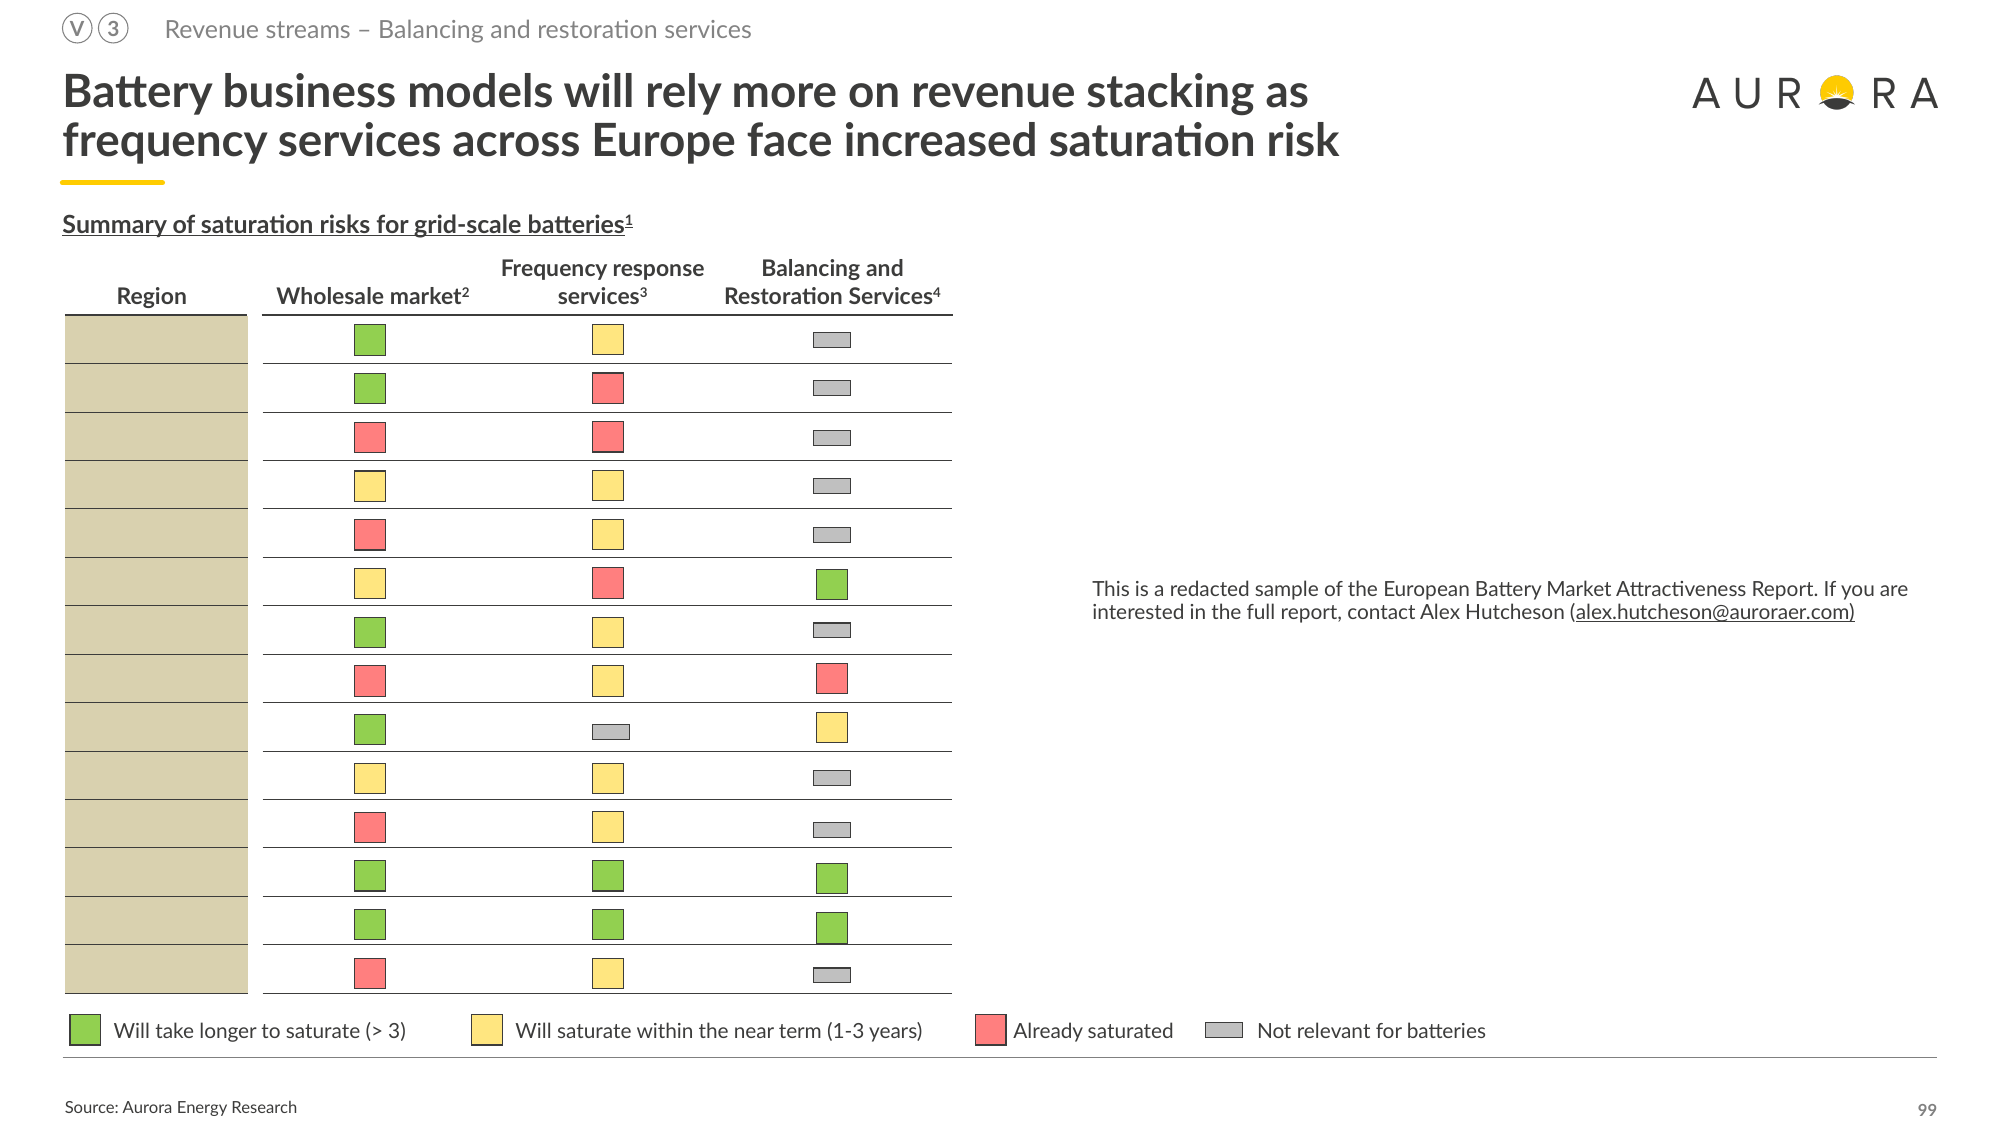

Revenue streams – Balancing and restoration services
V
3
# Battery business models will rely more on revenue stacking as frequency services across Europe face increased saturation risk

Summary of saturation risks for grid-scale batteries1
| Region |  | Wholesale market2 | Frequency response services3 | Balancing and Restoration Services4 |
| --- | --- | --- | --- | --- |
|  |  |  |  |  |
|  |  |  |  |  |
|  |  |  |  |  |
|  |  |  |  |  |
|  |  |  |  |  |
|  |  |  |  |  |
|  |  |  |  |  |
|  |  |  |  |  |
|  |  |  |  |  |
|  |  |  |  |  |
|  |  |  |  |  |
|  |  |  |  |  |
|  |  |  |  |  |
|  |  |  |  |  |

This is a redacted sample of the European Battery Market Attractiveness Report. If you are interested in the full report, contact Alex Hutcheson (alex.hutcheson@auroraer.com)

Will take longer to saturate (> 3)
Will saturate within the near term (1-3 years)
Already saturated
Not relevant for batteries
Source: Aurora Energy Research